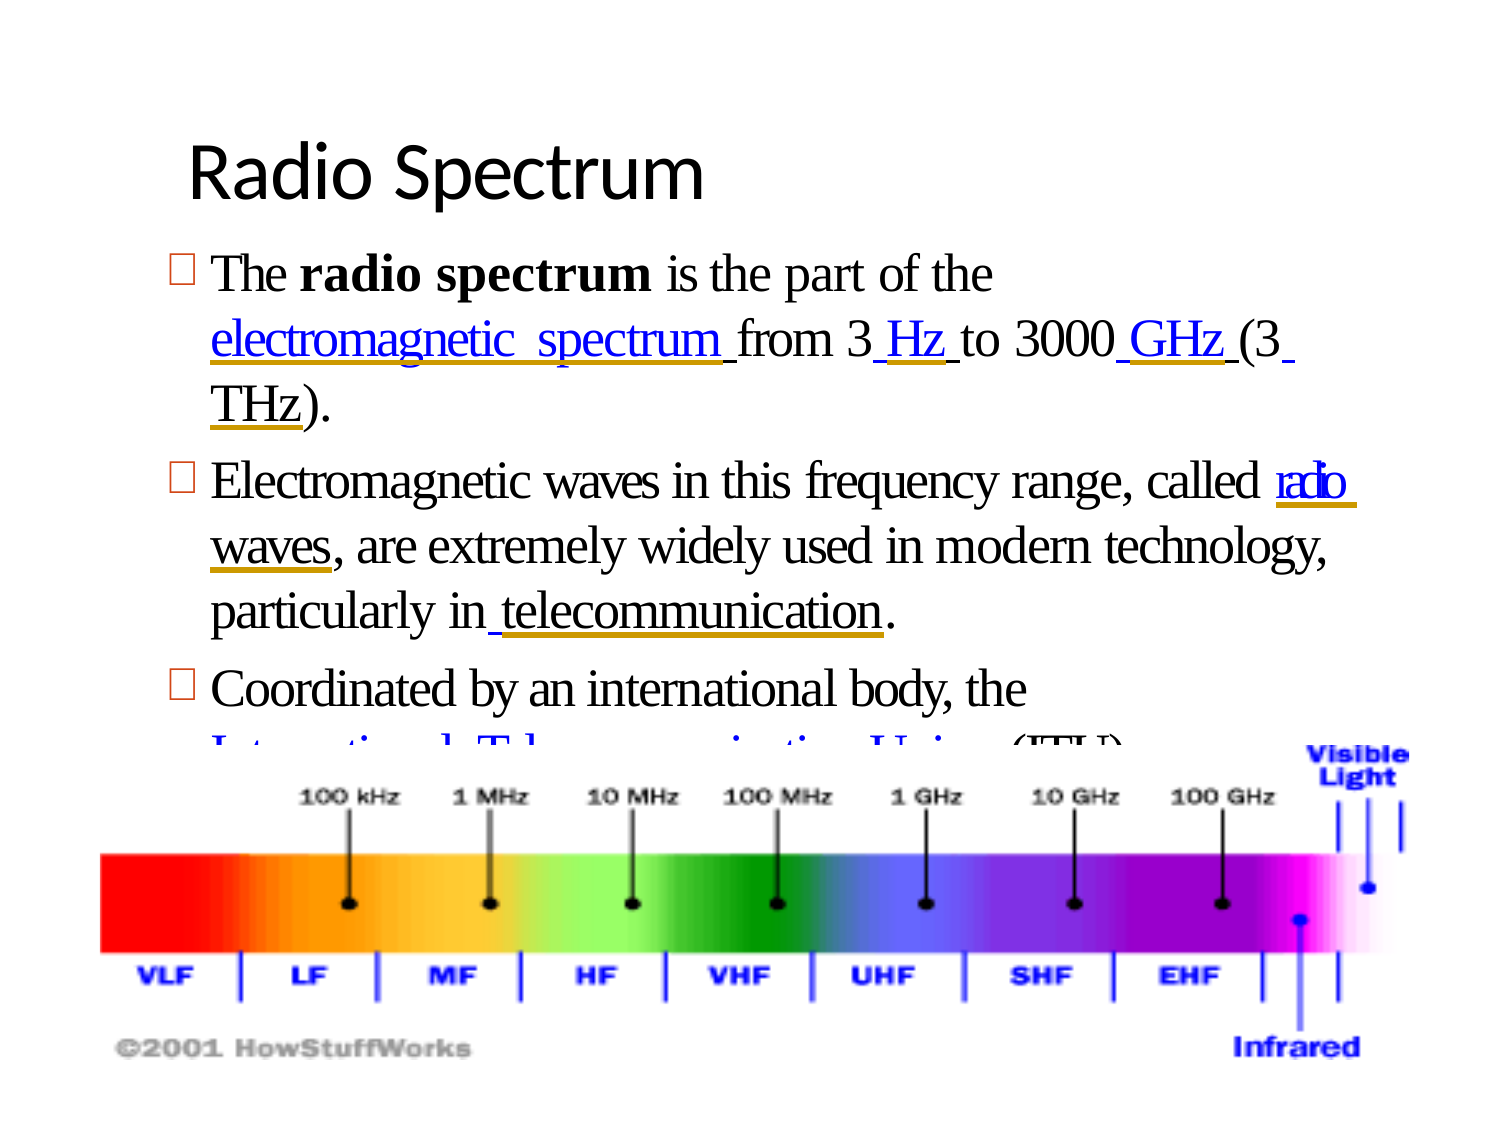

# Radio Spectrum
The radio spectrum is the part of the electromagnetic  spectrum from 3 Hz to 3000 GHz (3 THz).
Electromagnetic waves in this frequency range, called radio  waves, are extremely widely used in modern technology,  particularly in telecommunication.
Coordinated by an international body, the International  Telecommunication Union (ITU)